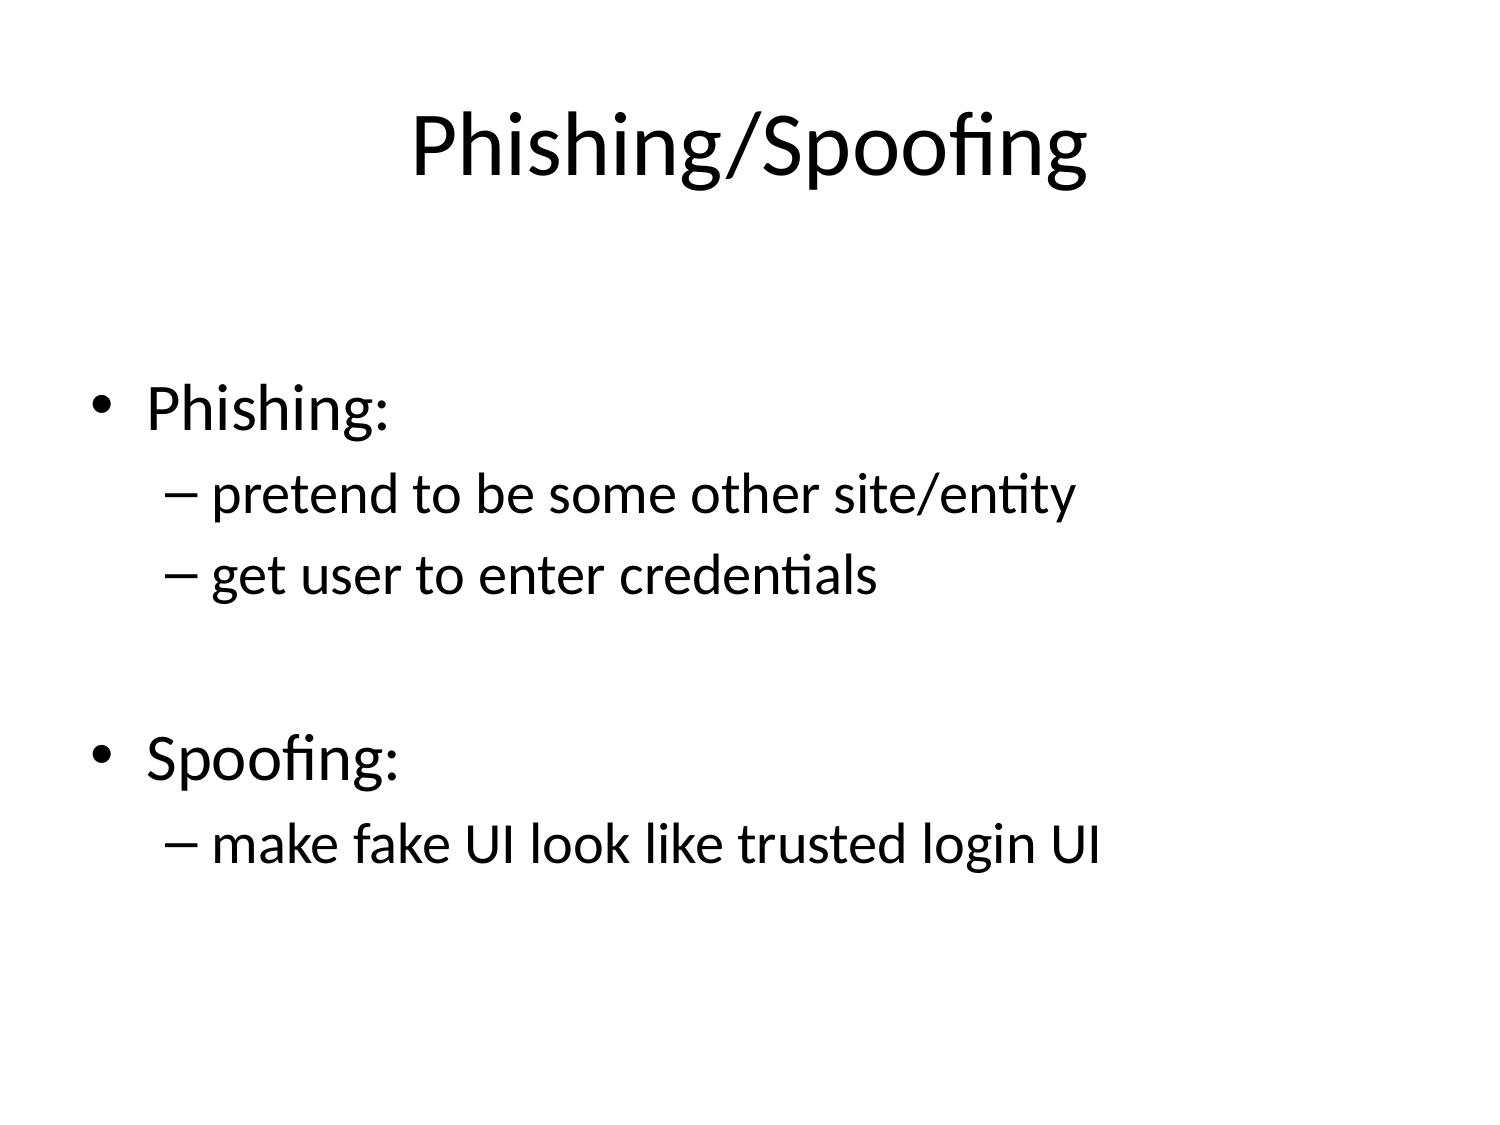

# Phishing/Spoofing

Phishing:
pretend to be some other site/entity
get user to enter credentials

Spoofing:
make fake UI look like trusted login UI